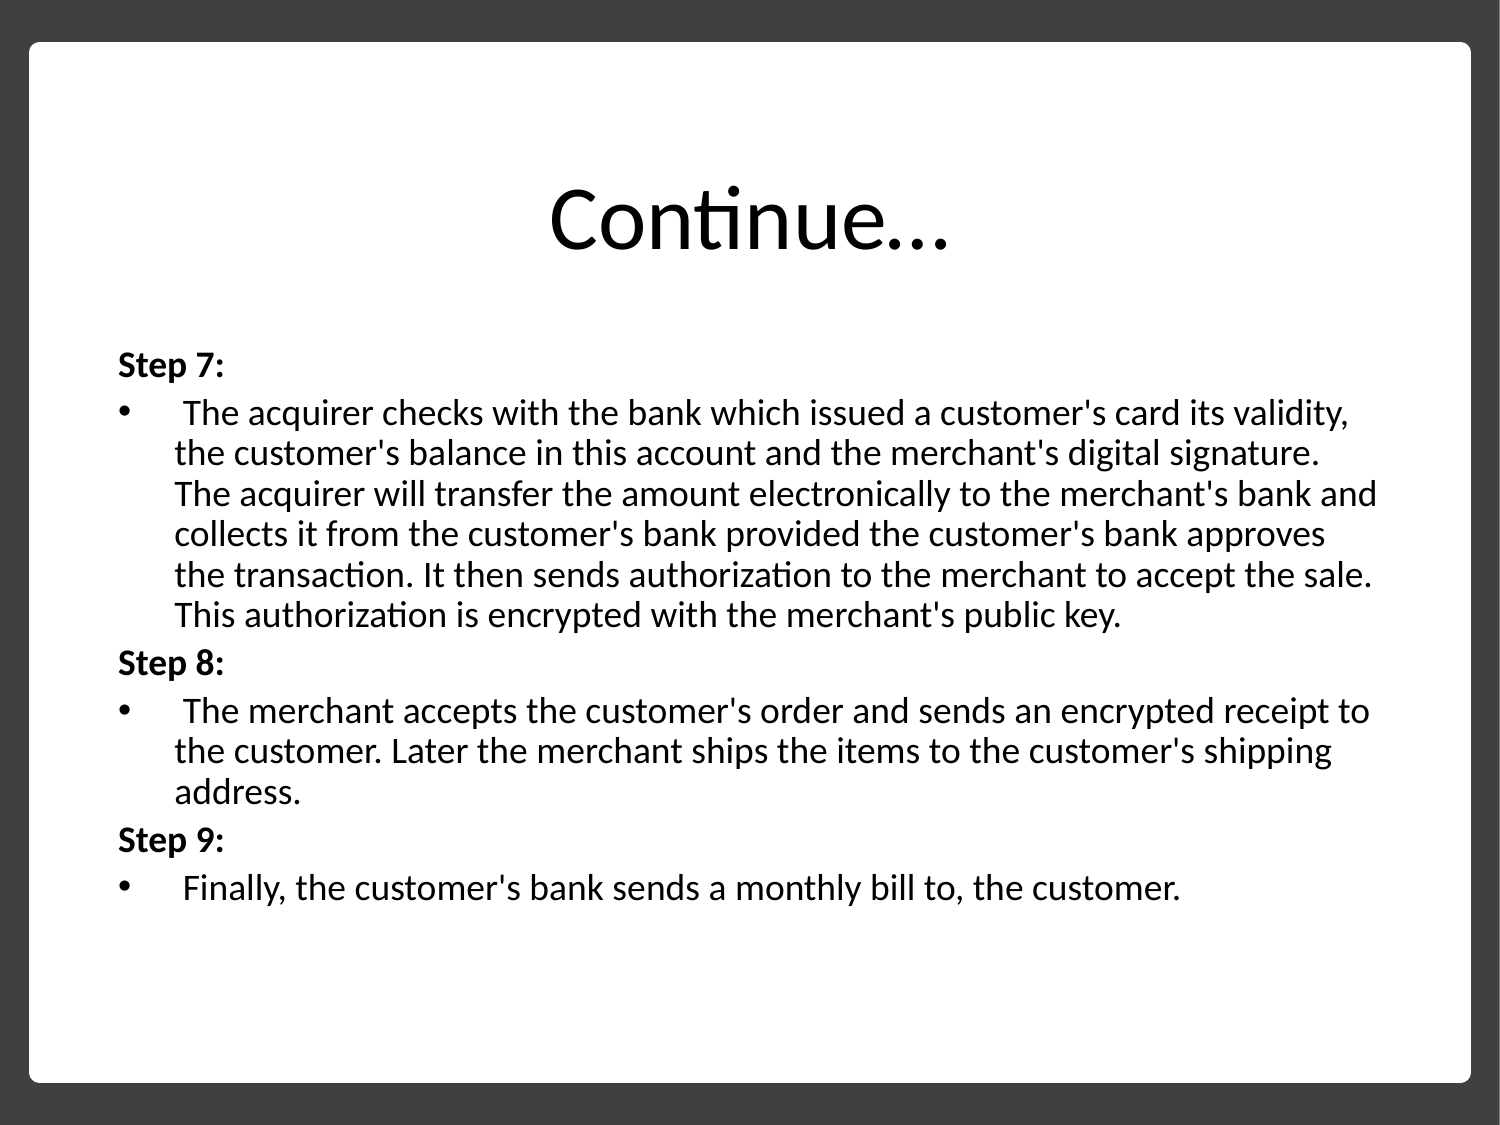

# Continue…
Step 7:
 The acquirer checks with the bank which issued a customer's card its validity, the customer's balance in this account and the merchant's digital signature. The acquirer will transfer the amount electronically to the merchant's bank and collects it from the customer's bank provided the customer's bank approves the transaction. It then sends authorization to the merchant to accept the sale. This authorization is encrypted with the merchant's public key.
Step 8:
 The merchant accepts the customer's order and sends an encrypted receipt to the customer. Later the merchant ships the items to the customer's shipping address.
Step 9:
 Finally, the customer's bank sends a monthly bill to, the customer.

38